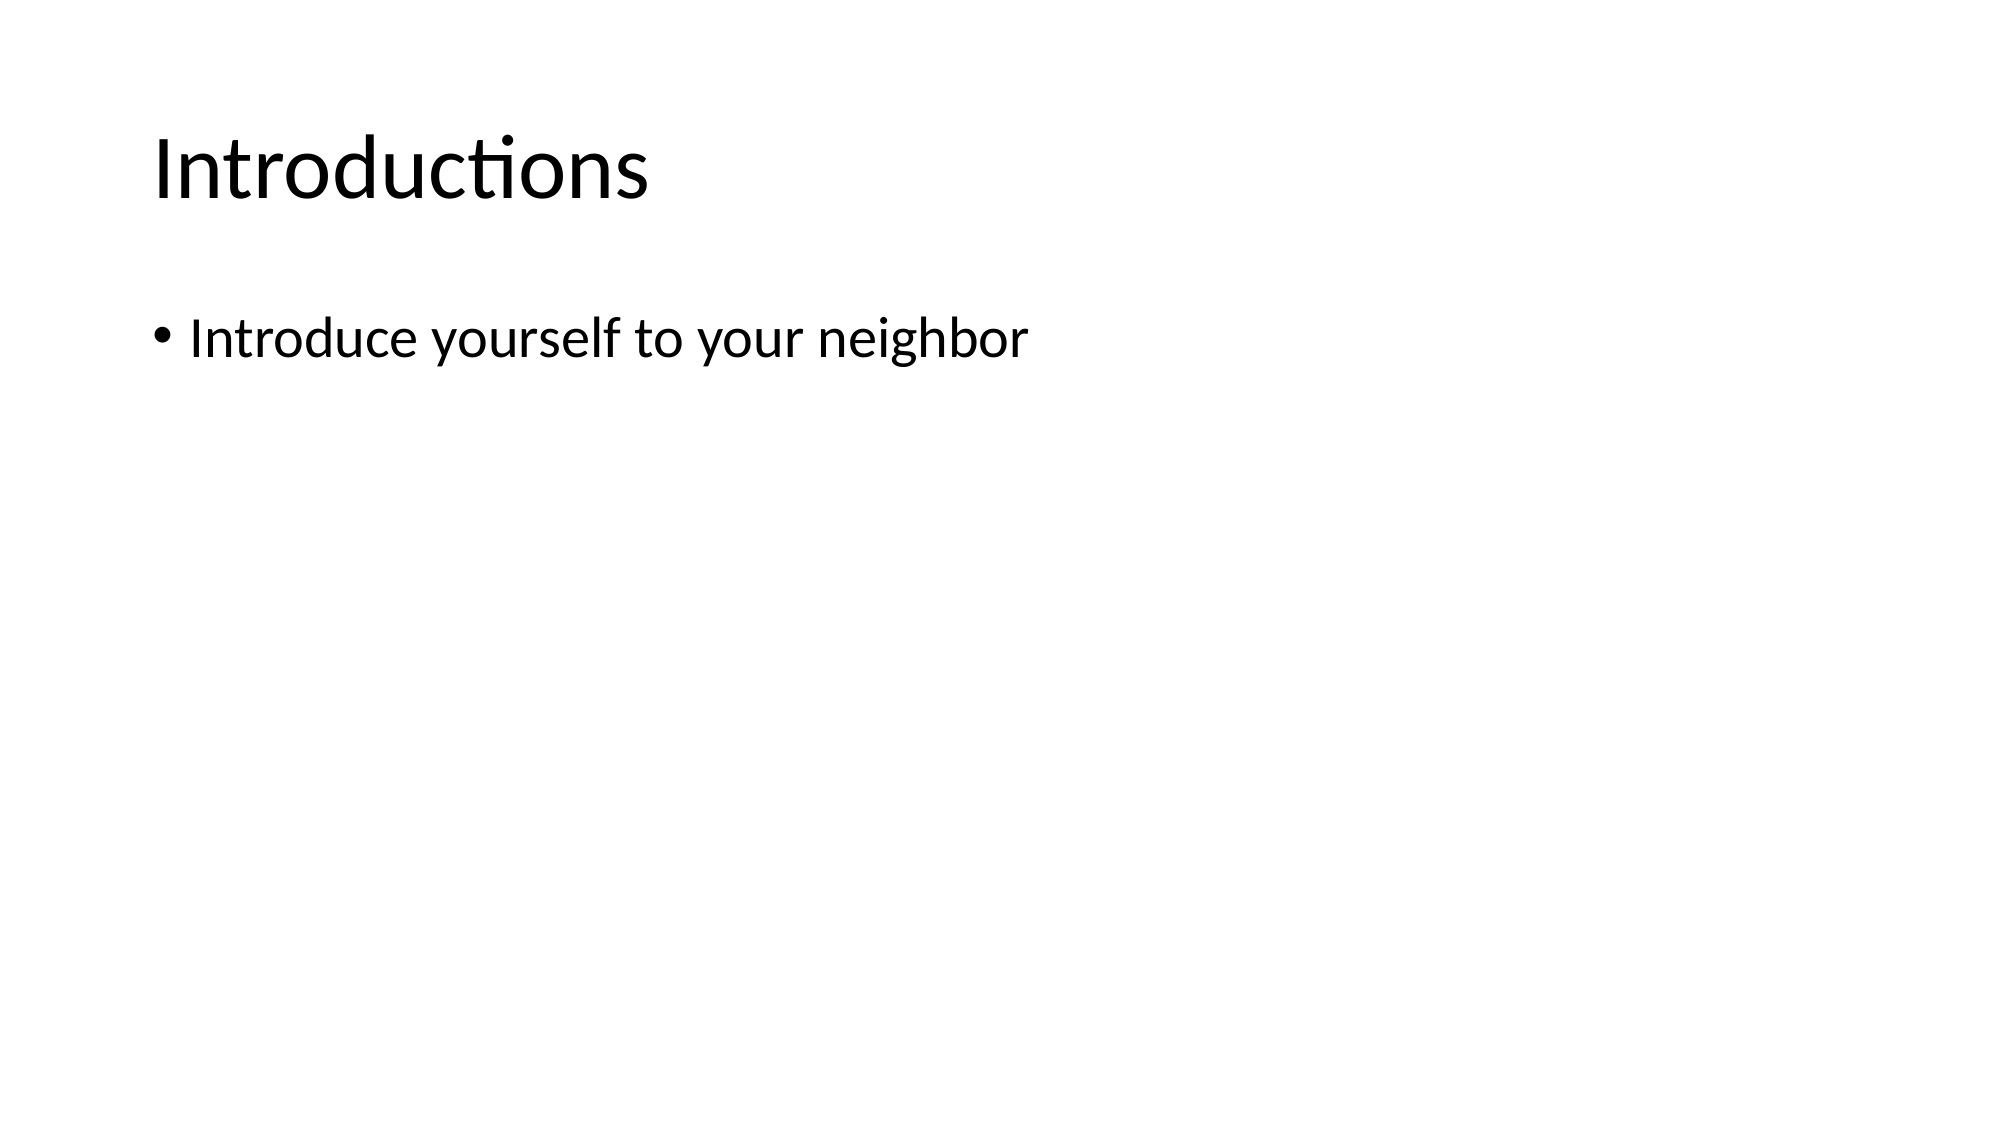

# Introductions
Introduce yourself to your neighbor